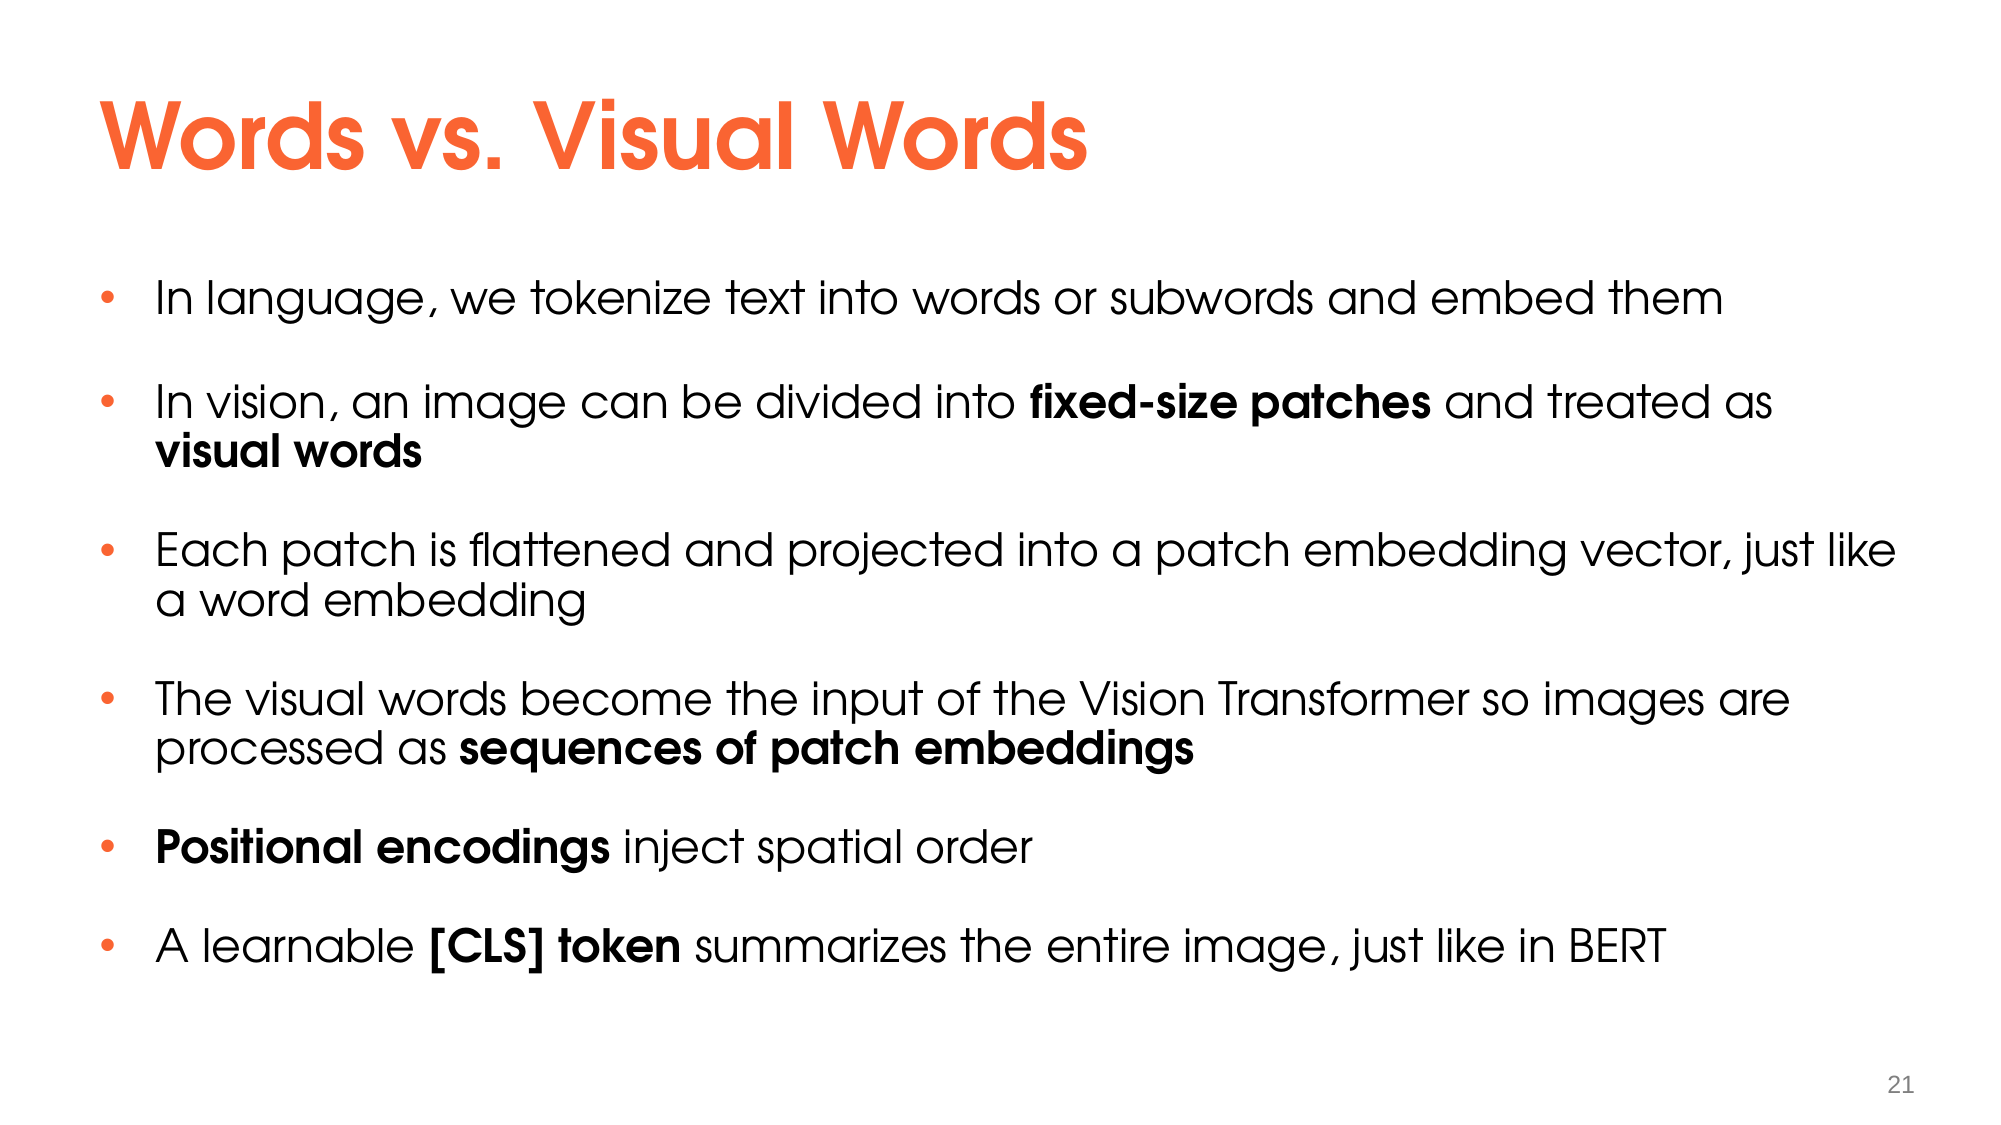

# Words vs. Visual Words
In language, we tokenize text into words or subwords and embed them
In vision, an image can be divided into fixed-size patches and treated as visual words
Each patch is flattened and projected into a patch embedding vector, just like a word embedding
The visual words become the input of the Vision Transformer so images are processed as sequences of patch embeddings
Positional encodings inject spatial order
A learnable [CLS] token summarizes the entire image, just like in BERT

21